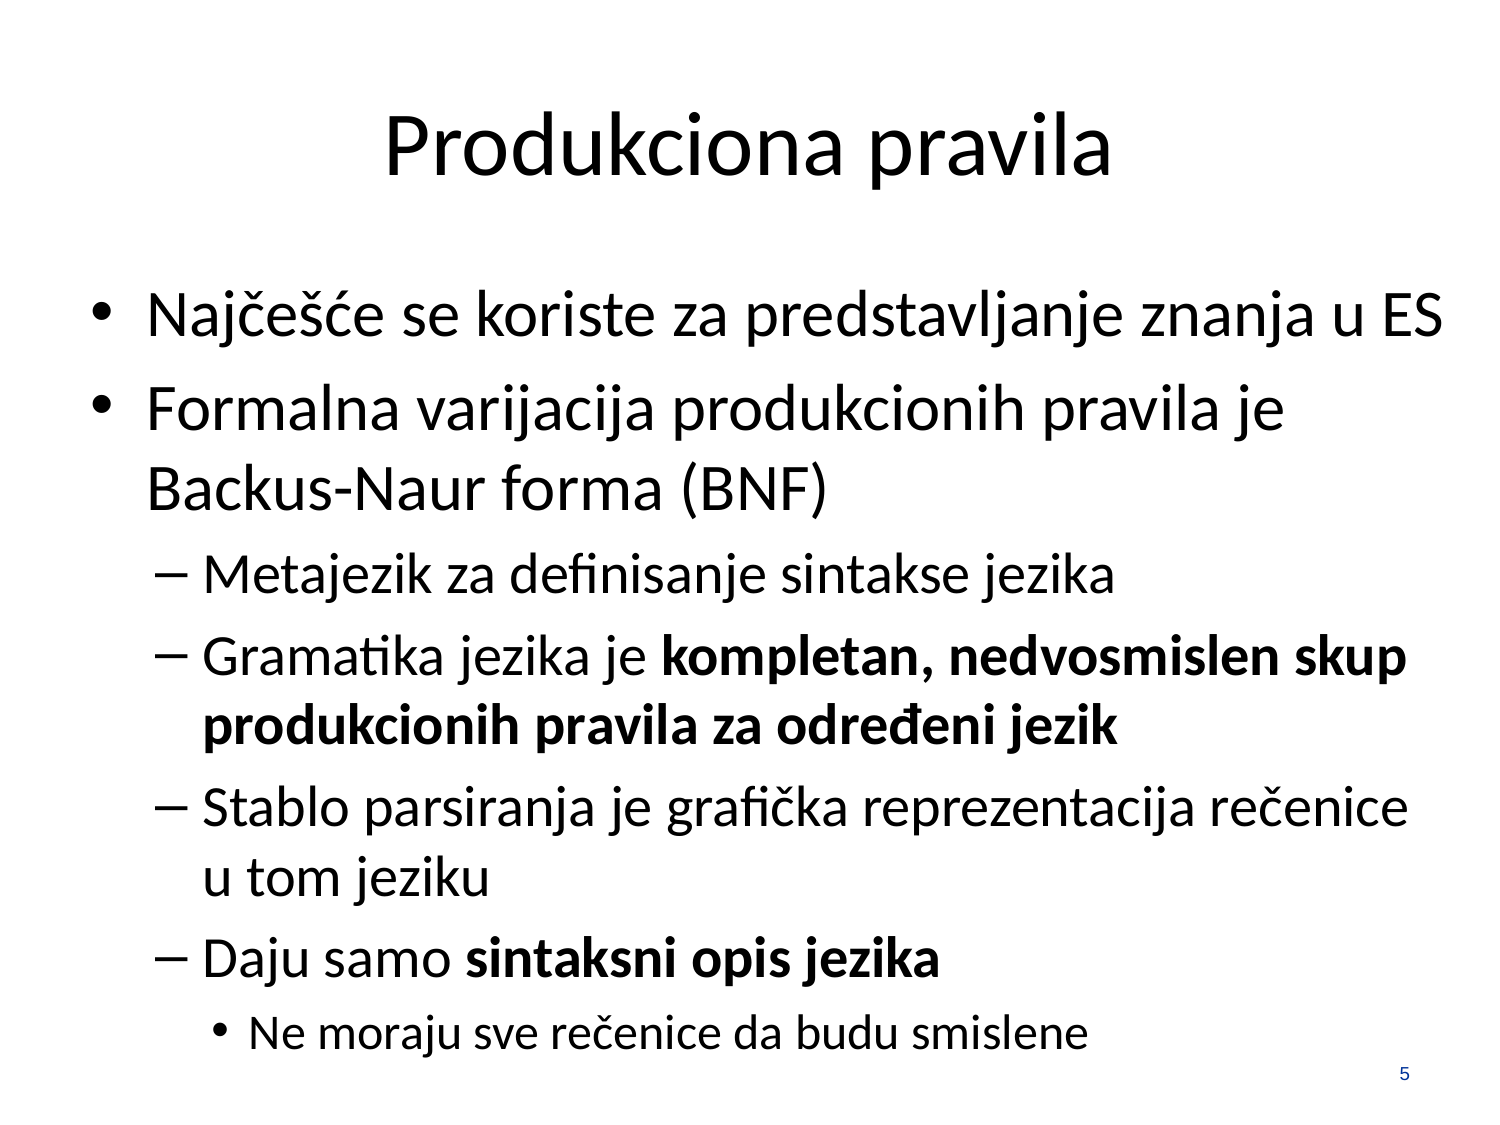

# Produkciona pravila
Najčešće se koriste za predstavljanje znanja u ES
Formalna varijacija produkcionih pravila je Backus-Naur forma (BNF)
Metajezik za definisanje sintakse jezika
Gramatika jezika je kompletan, nedvosmislen skup produkcionih pravila za određeni jezik
Stablo parsiranja je grafička reprezentacija rečenice u tom jeziku
Daju samo sintaksni opis jezika
Ne moraju sve rečenice da budu smislene
5